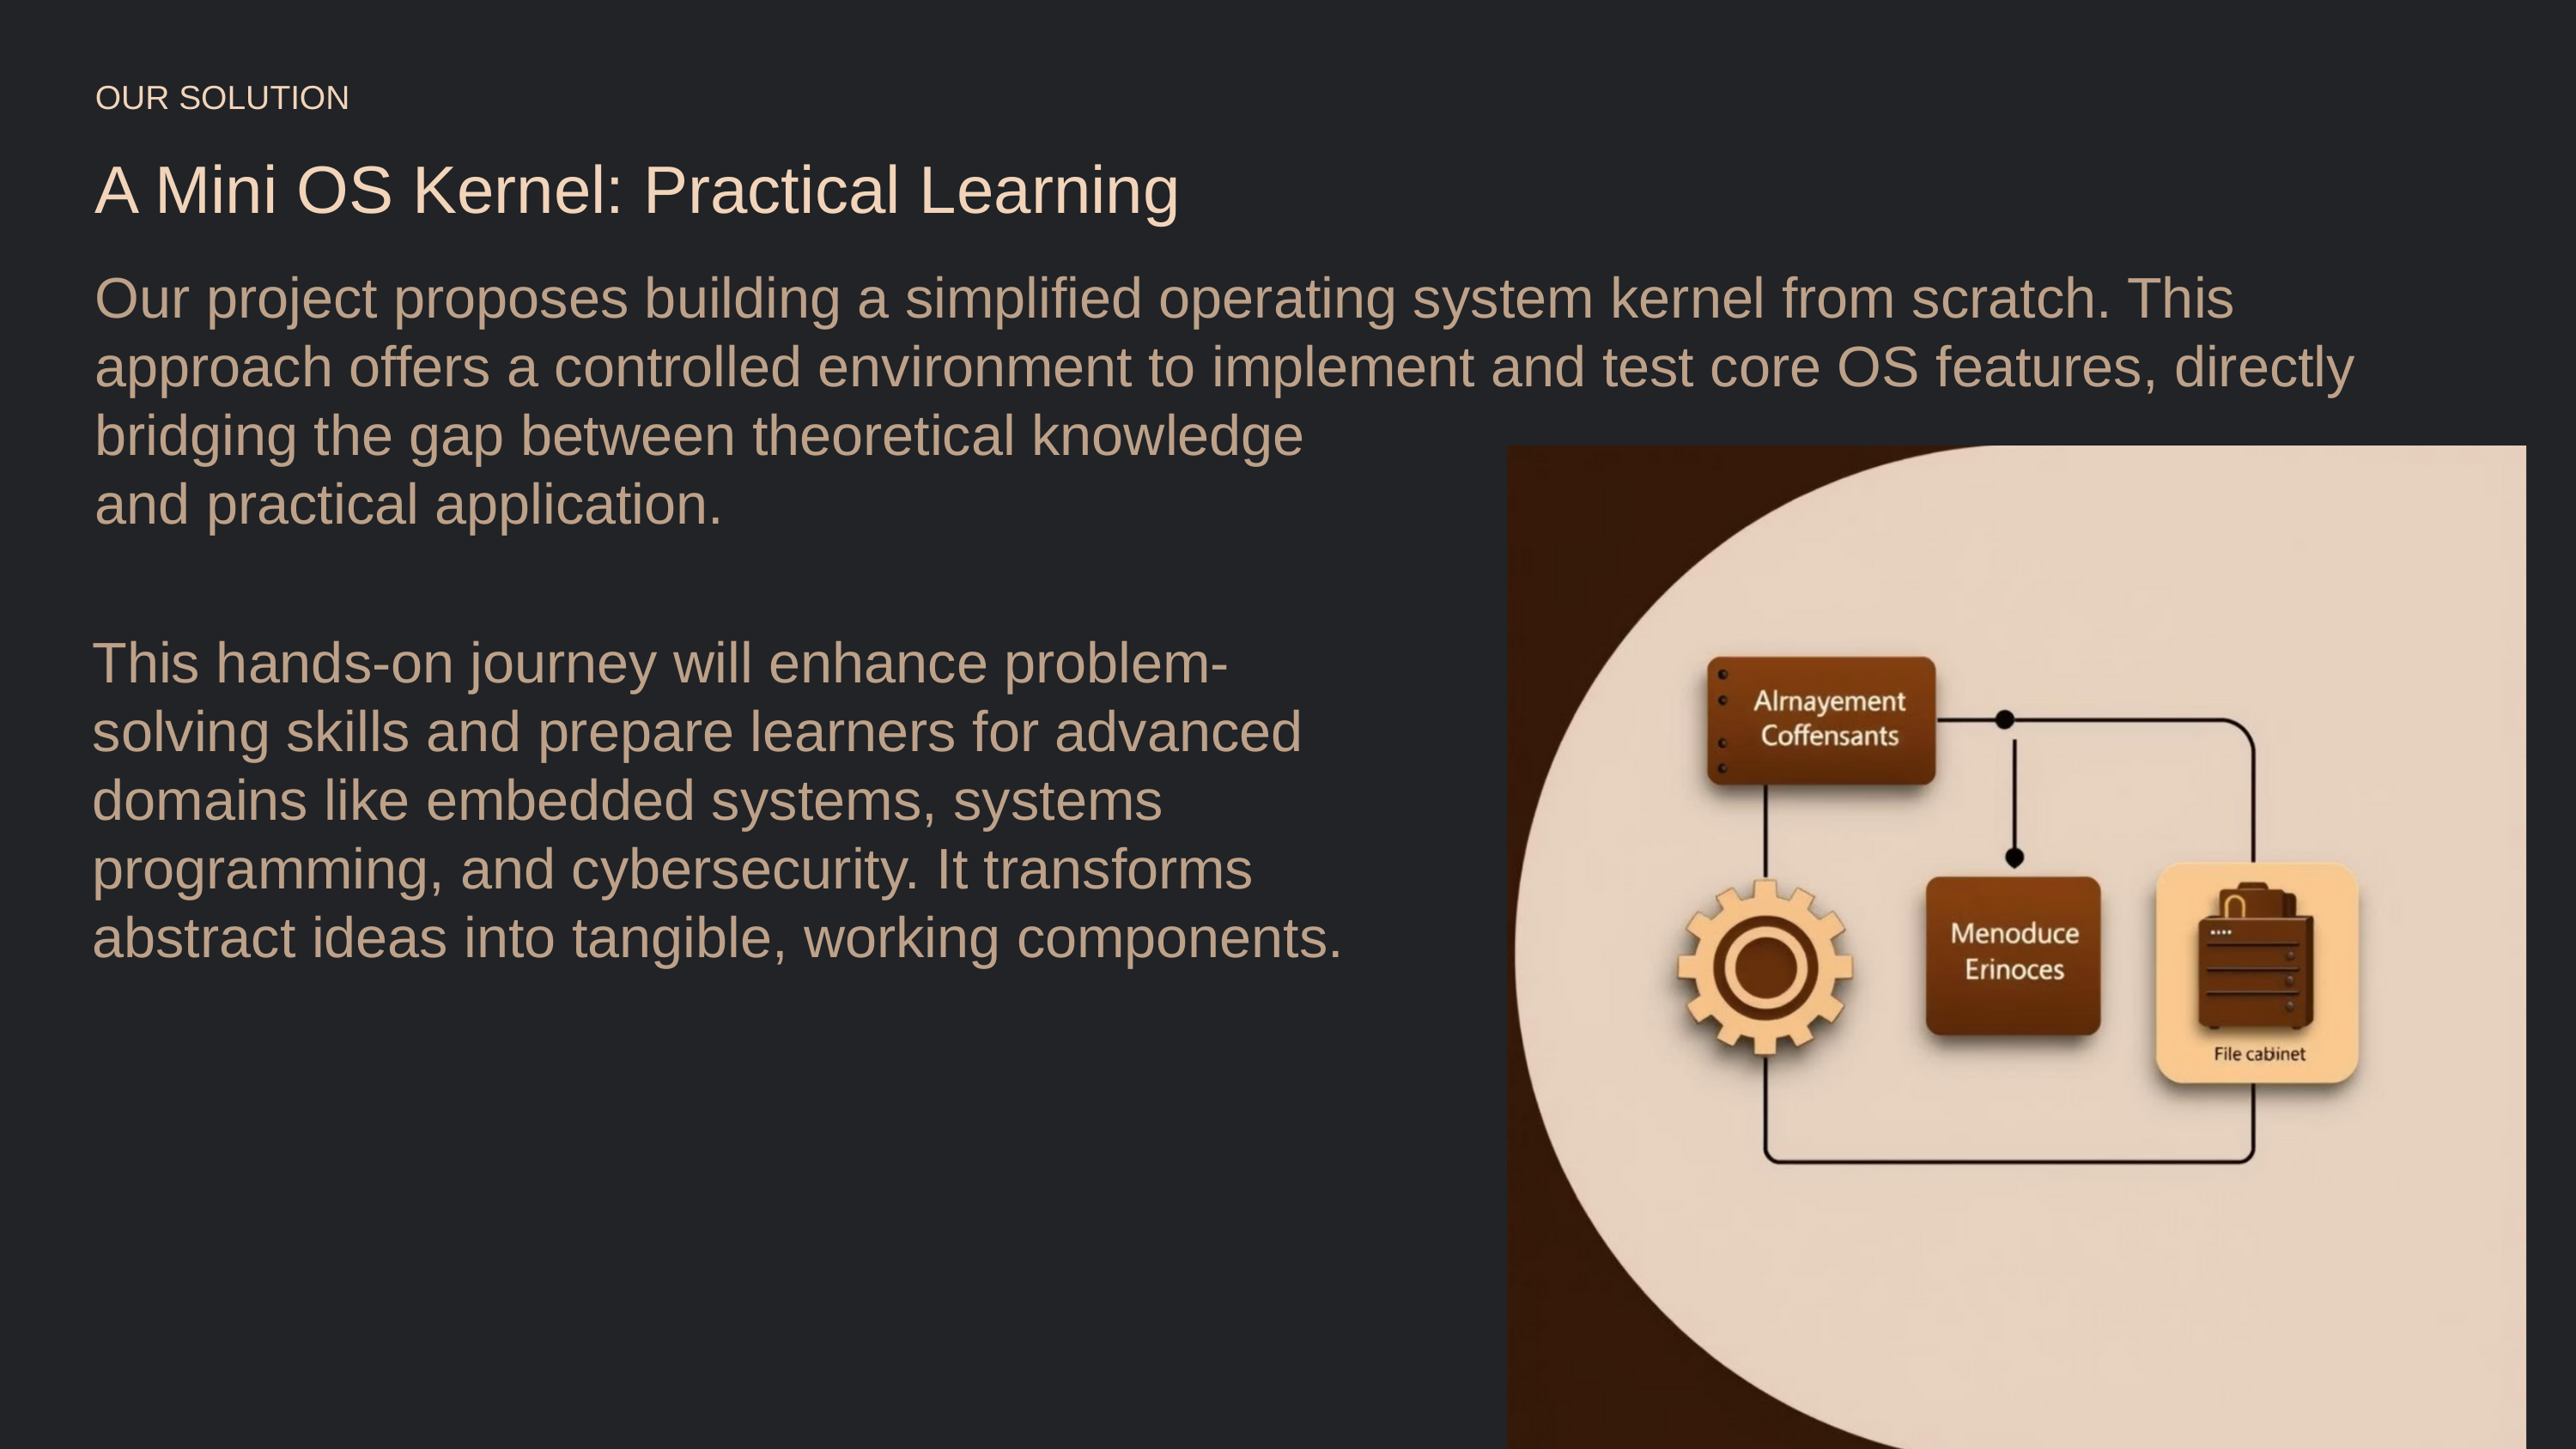

OUR SOLUTION
A Mini OS Kernel: Practical Learning
Our project proposes building a simplified operating system kernel from scratch. This approach offers a controlled environment to implement and test core OS features, directly bridging the gap between theoretical knowledge
and practical application.

This hands-on journey will enhance problem-solving skills and prepare learners for advanced domains like embedded systems, systems programming, and cybersecurity. It transforms abstract ideas into tangible, working components.